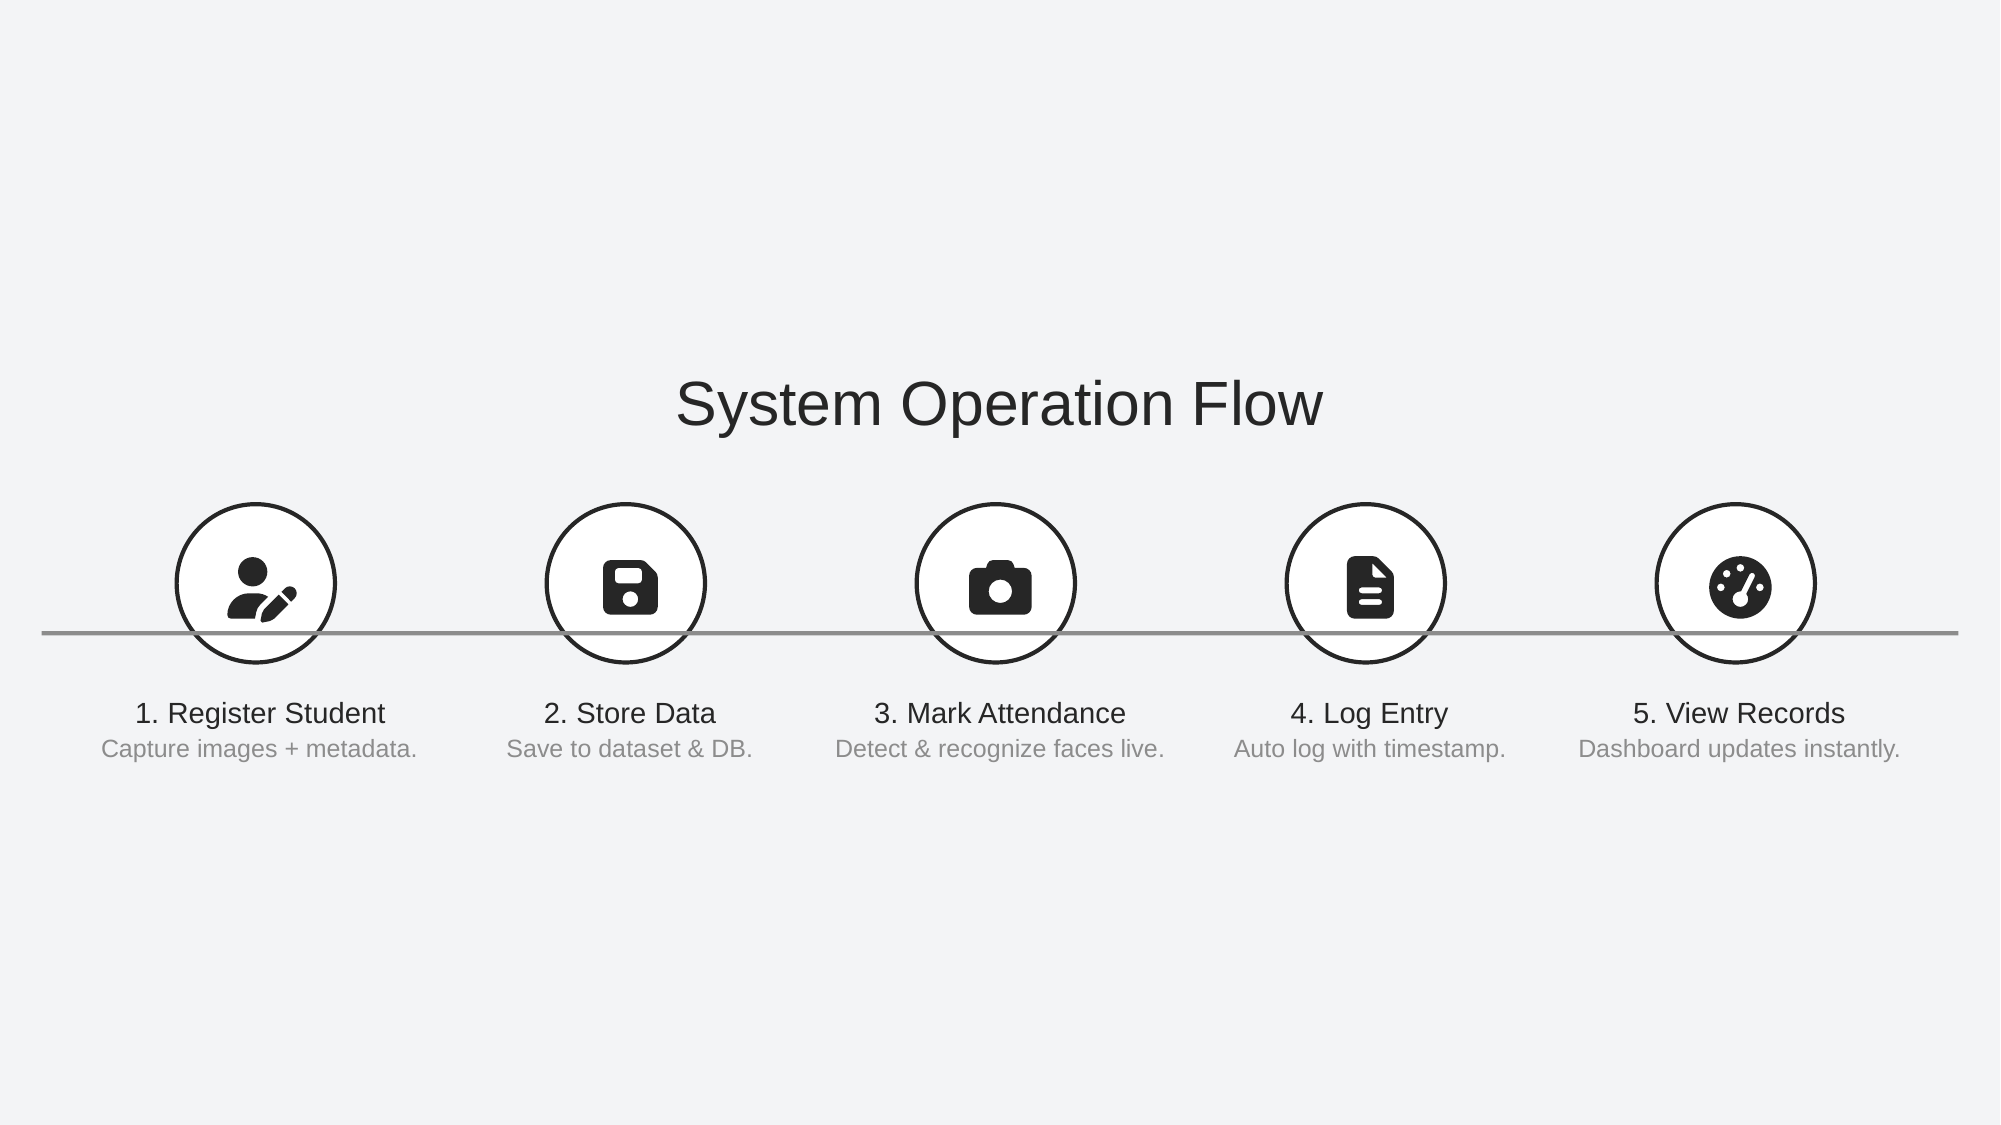

System Operation Flow

1. Register Student
2. Store Data
3. Mark Attendance
4. Log Entry
5. View Records
Capture images + metadata.
Save to dataset & DB.
Detect & recognize faces live.
Auto log with timestamp.
Dashboard updates instantly.